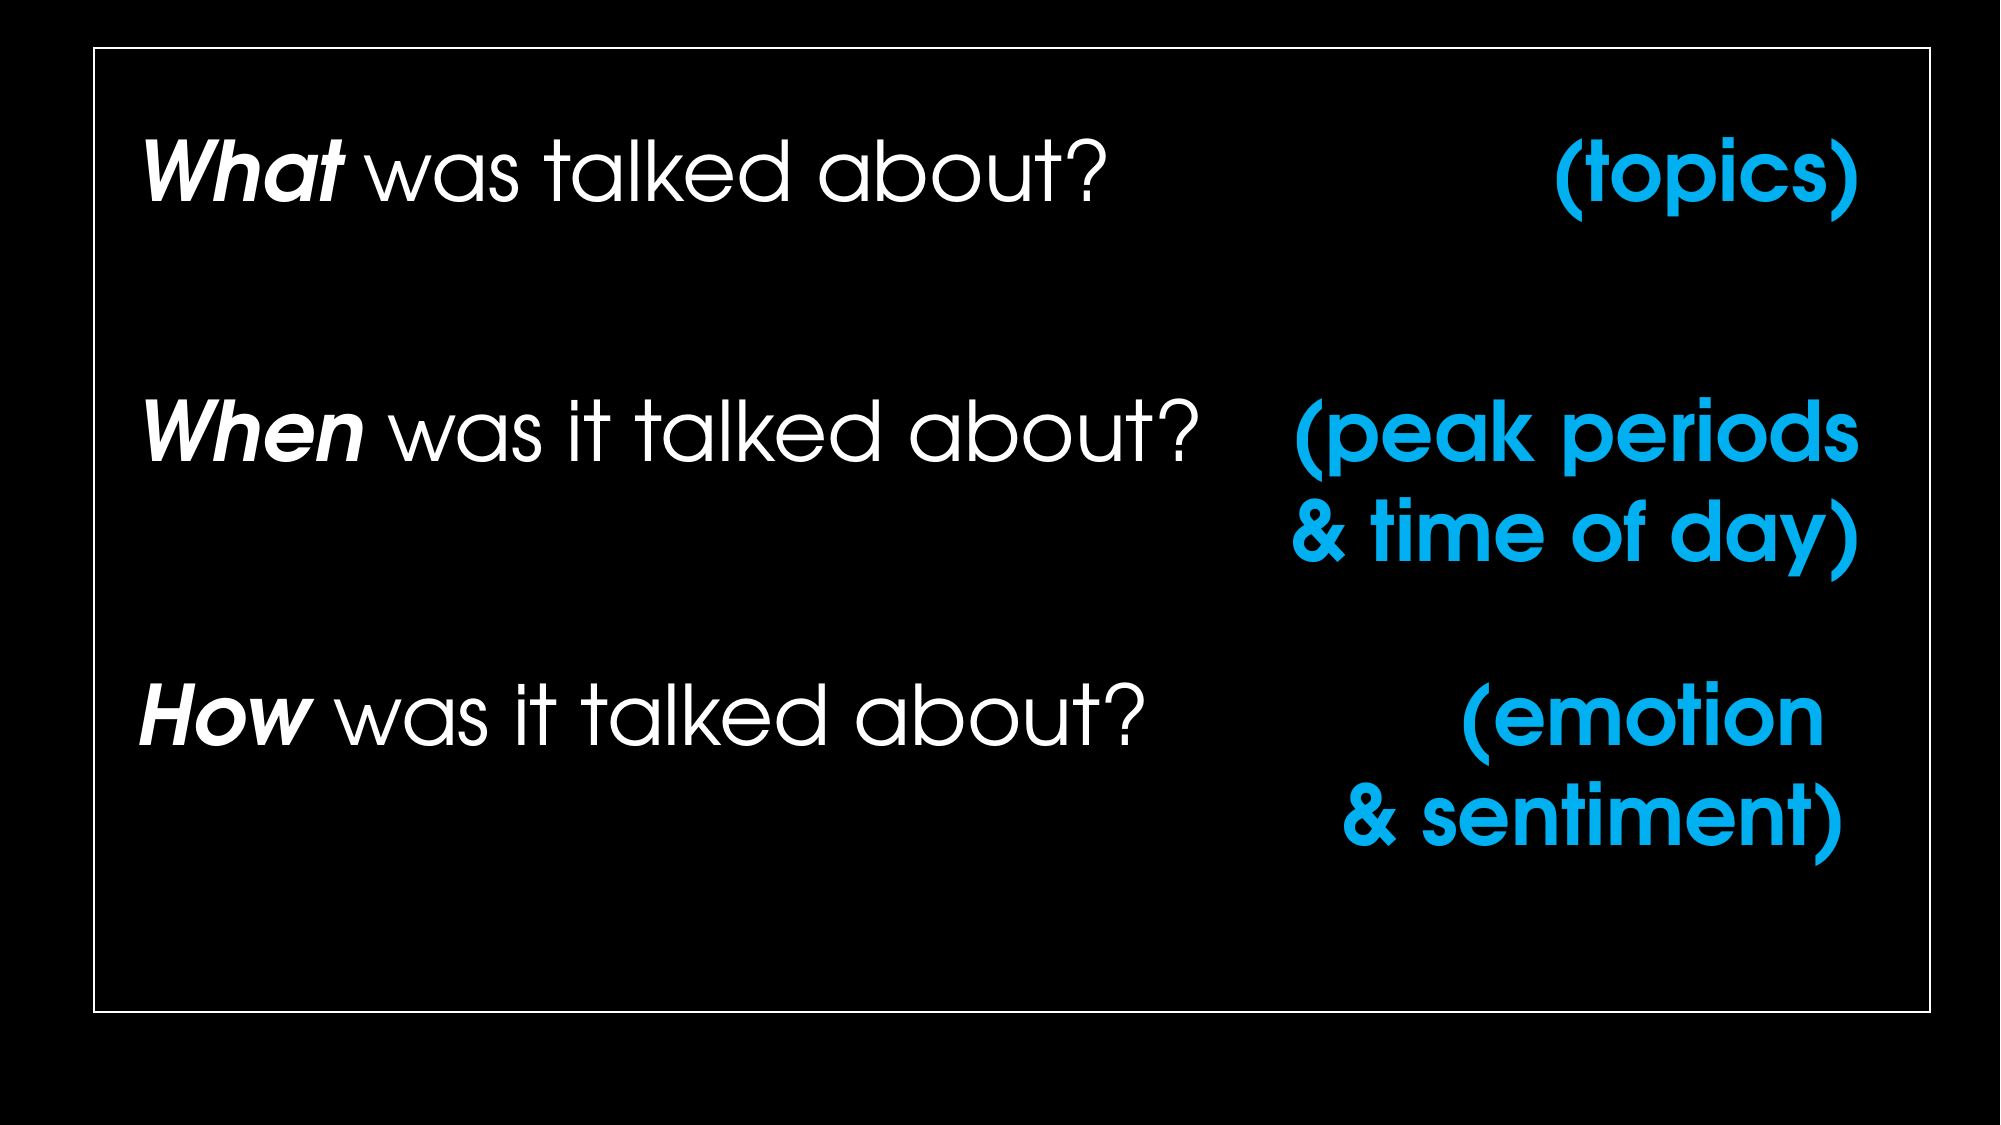

(topics)

What was talked about?

When was it talked about?
(peak periods
& time of day)
How was it talked about?
     (emotion
& sentiment)